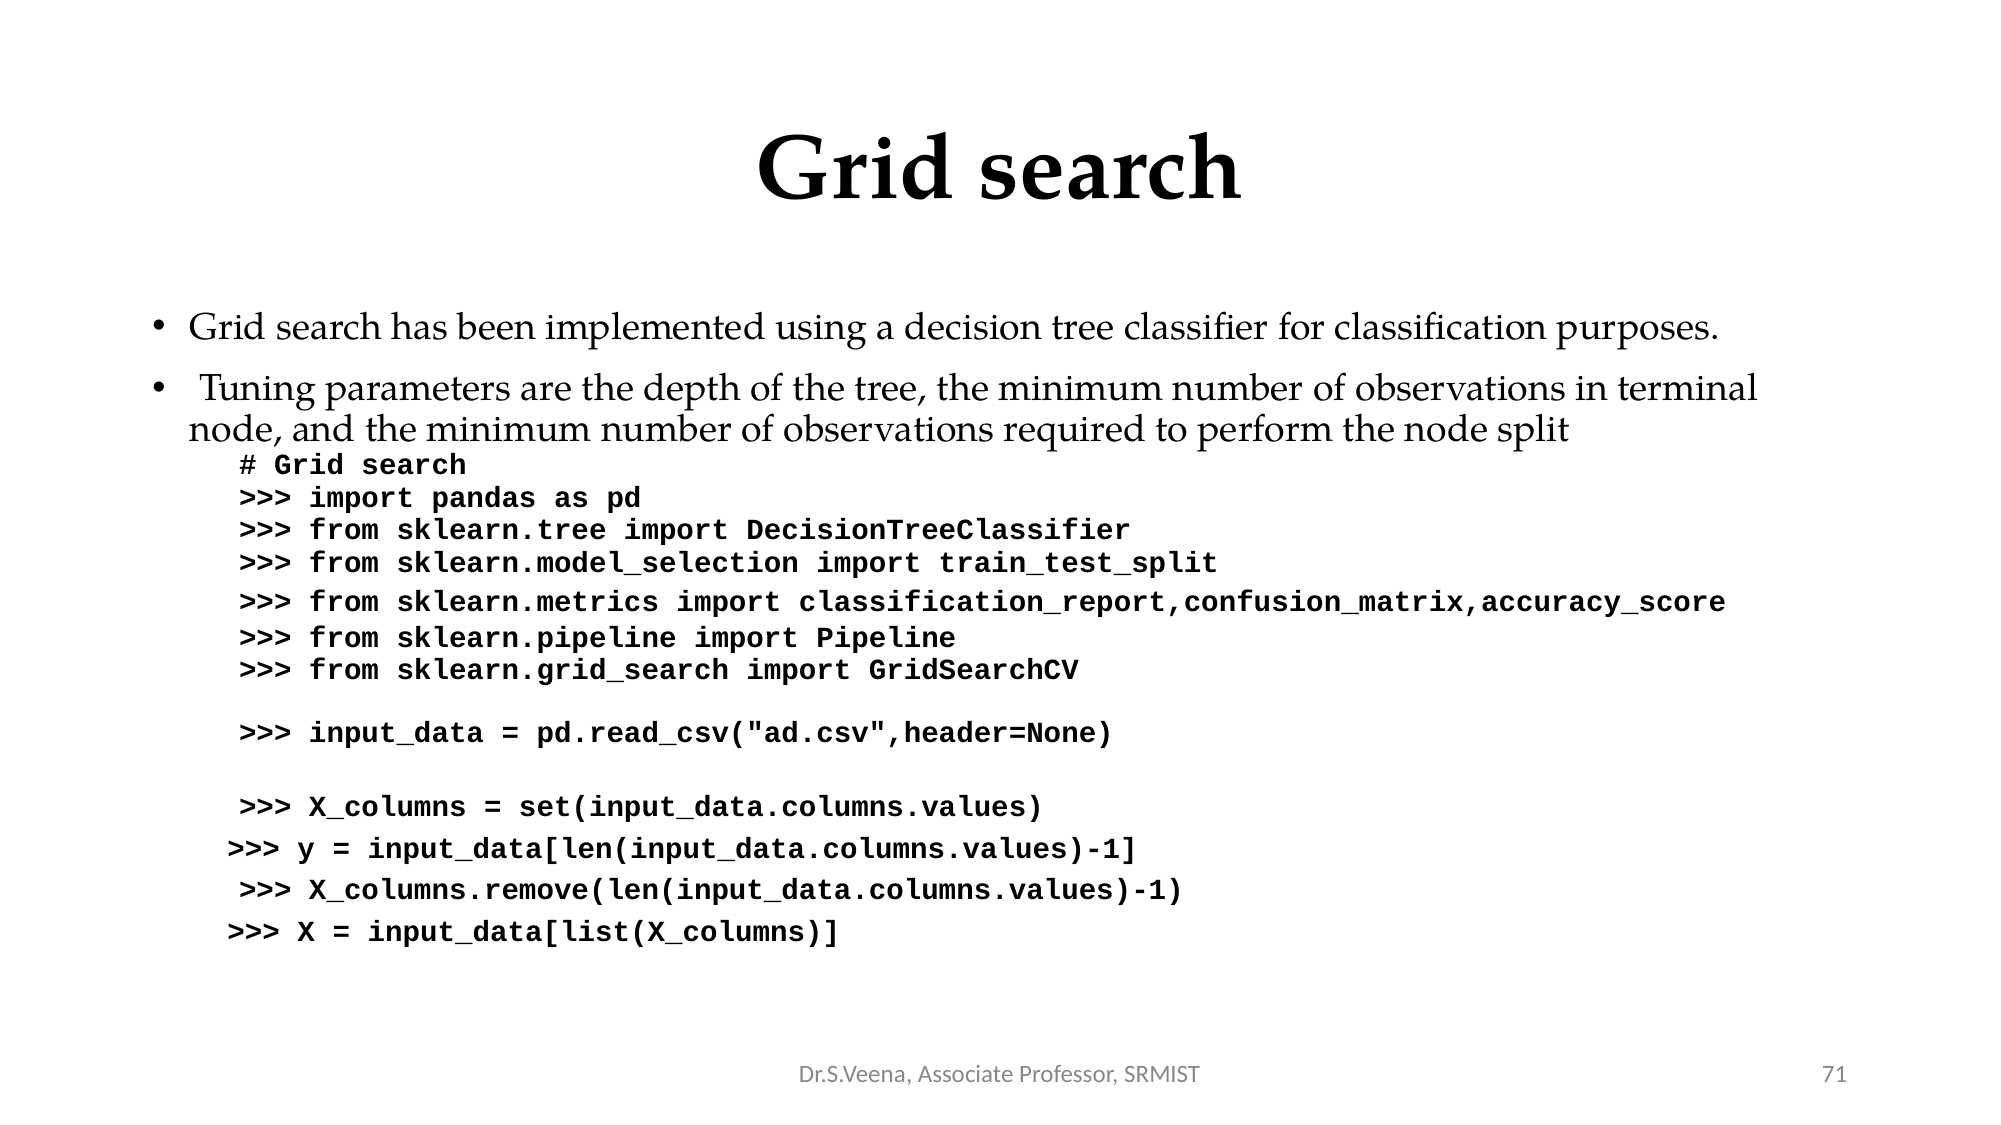

# Grid search
Grid search has been implemented using a decision tree classifier for classification purposes.
 Tuning parameters are the depth of the tree, the minimum number of observations in terminal node, and the minimum number of observations required to perform the node split
# Grid search
>>> import pandas as pd
>>> from sklearn.tree import DecisionTreeClassifier
>>> from sklearn.model_selection import train_test_split
>>> from sklearn.metrics import classification_report,confusion_matrix,accuracy_score
>>> from sklearn.pipeline import Pipeline
>>> from sklearn.grid_search import GridSearchCV

>>> input_data = pd.read_csv("ad.csv",header=None)

>>> X_columns = set(input_data.columns.values)
>>> y = input_data[len(input_data.columns.values)-1]
>>> X_columns.remove(len(input_data.columns.values)-1)
>>> X = input_data[list(X_columns)]
Dr.S.Veena, Associate Professor, SRMIST
71